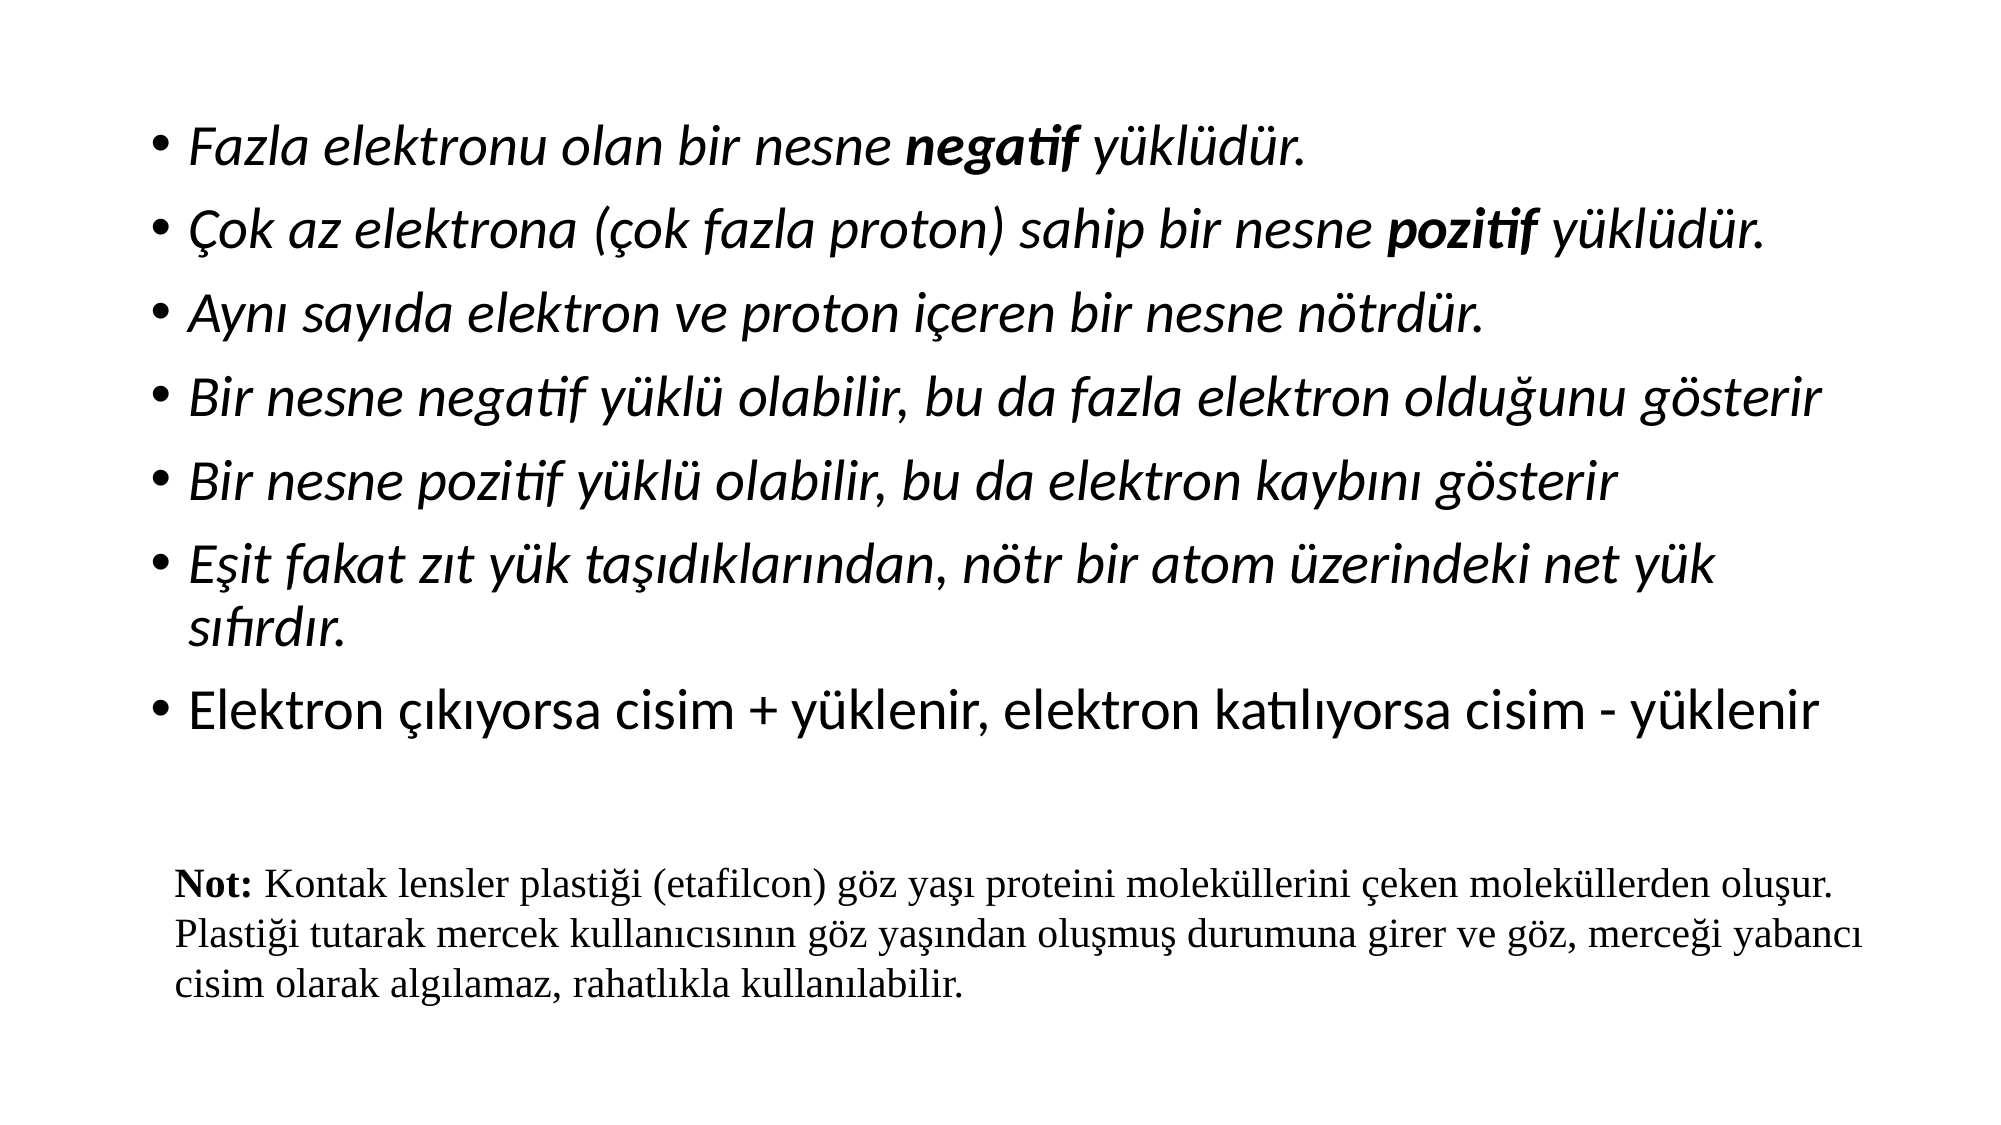

Fazla elektronu olan bir nesne negatif yüklüdür.
Çok az elektrona (çok fazla proton) sahip bir nesne pozitif yüklüdür.
Aynı sayıda elektron ve proton içeren bir nesne nötrdür.
Bir nesne negatif yüklü olabilir, bu da fazla elektron olduğunu gösterir
Bir nesne pozitif yüklü olabilir, bu da elektron kaybını gösterir
Eşit fakat zıt yük taşıdıklarından, nötr bir atom üzerindeki net yük sıfırdır.
Elektron çıkıyorsa cisim + yüklenir, elektron katılıyorsa cisim - yüklenir
Not: Kontak lensler plastiği (etafilcon) göz yaşı proteini moleküllerini çeken moleküllerden oluşur.
Plastiği tutarak mercek kullanıcısının göz yaşından oluşmuş durumuna girer ve göz, merceği yabancı
cisim olarak algılamaz, rahatlıkla kullanılabilir.